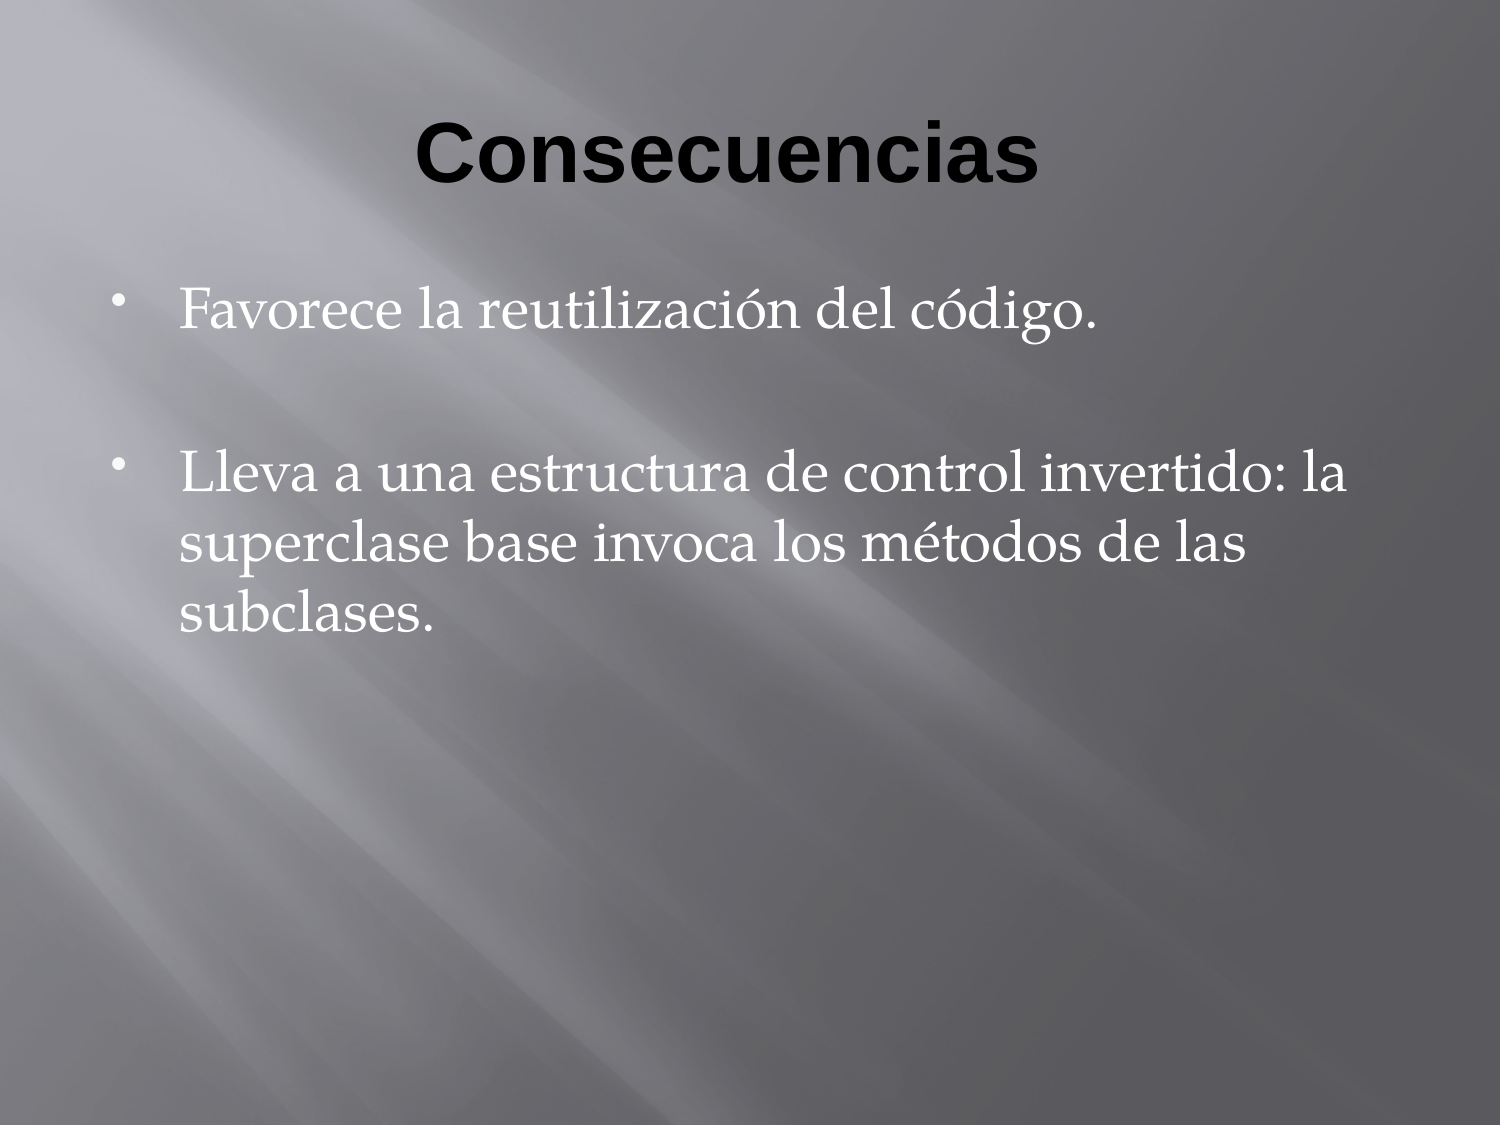

# Consecuencias
Favorece la reutilización del código.

Lleva a una estructura de control invertido: la superclase base invoca los métodos de las subclases.